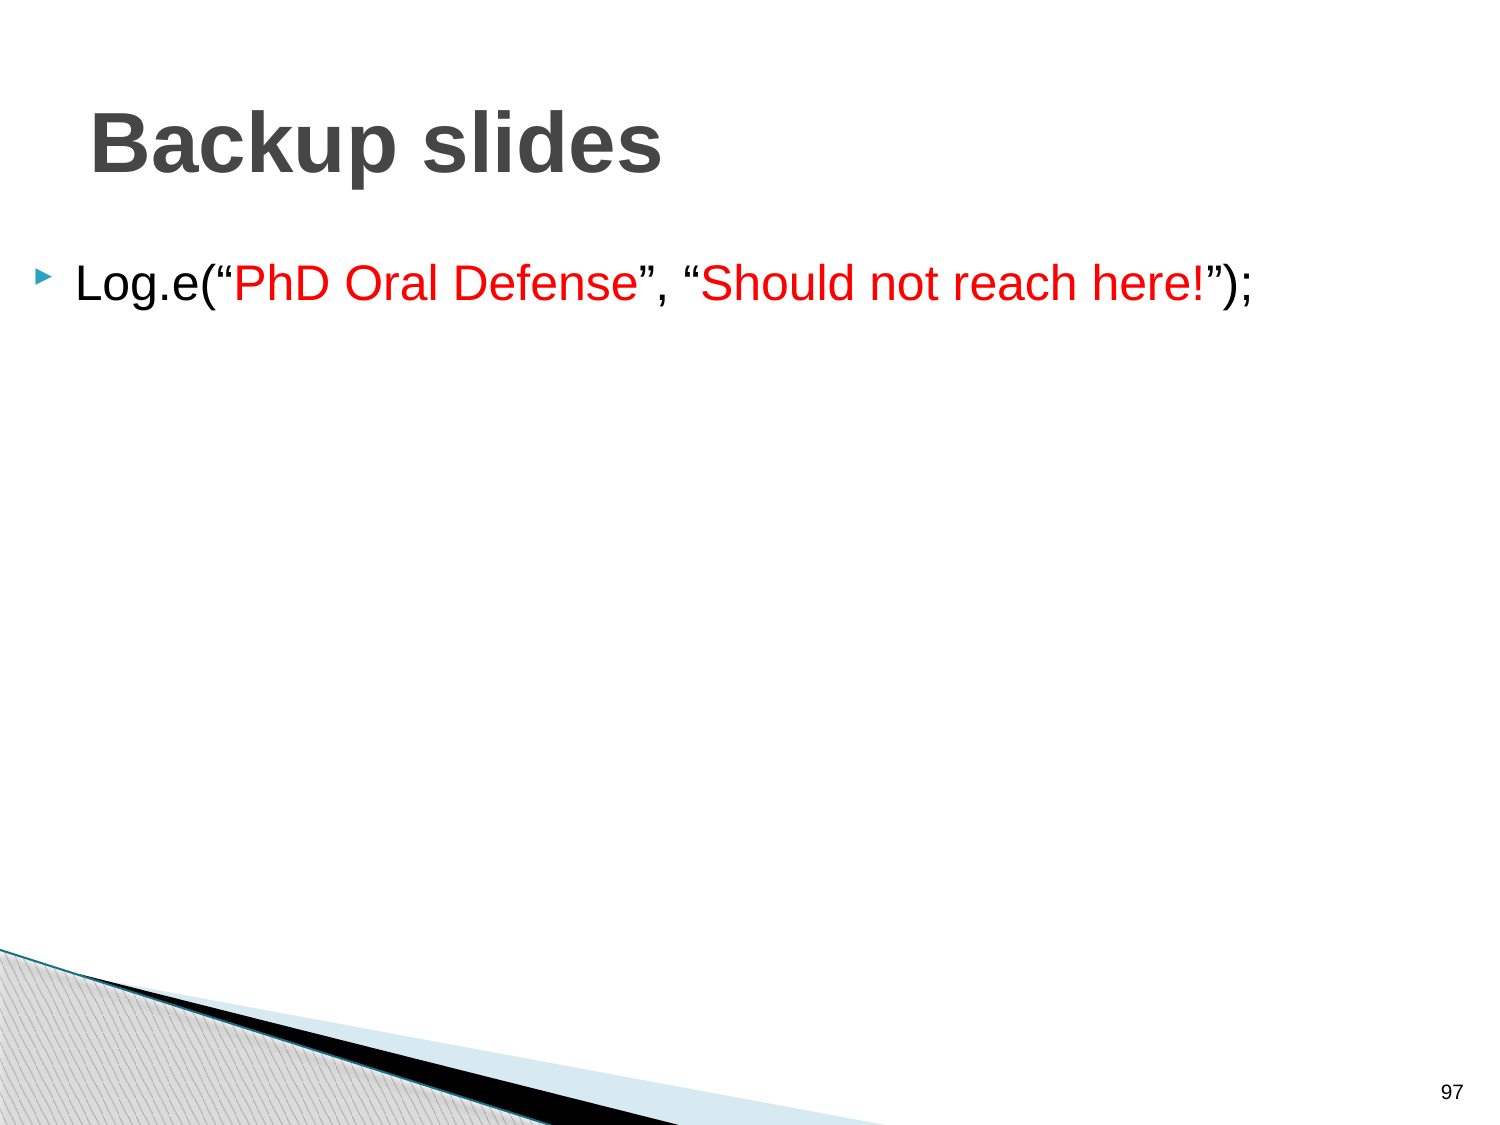

# Backup slides
Log.e(“PhD Oral Defense”, “Should not reach here!”);
97